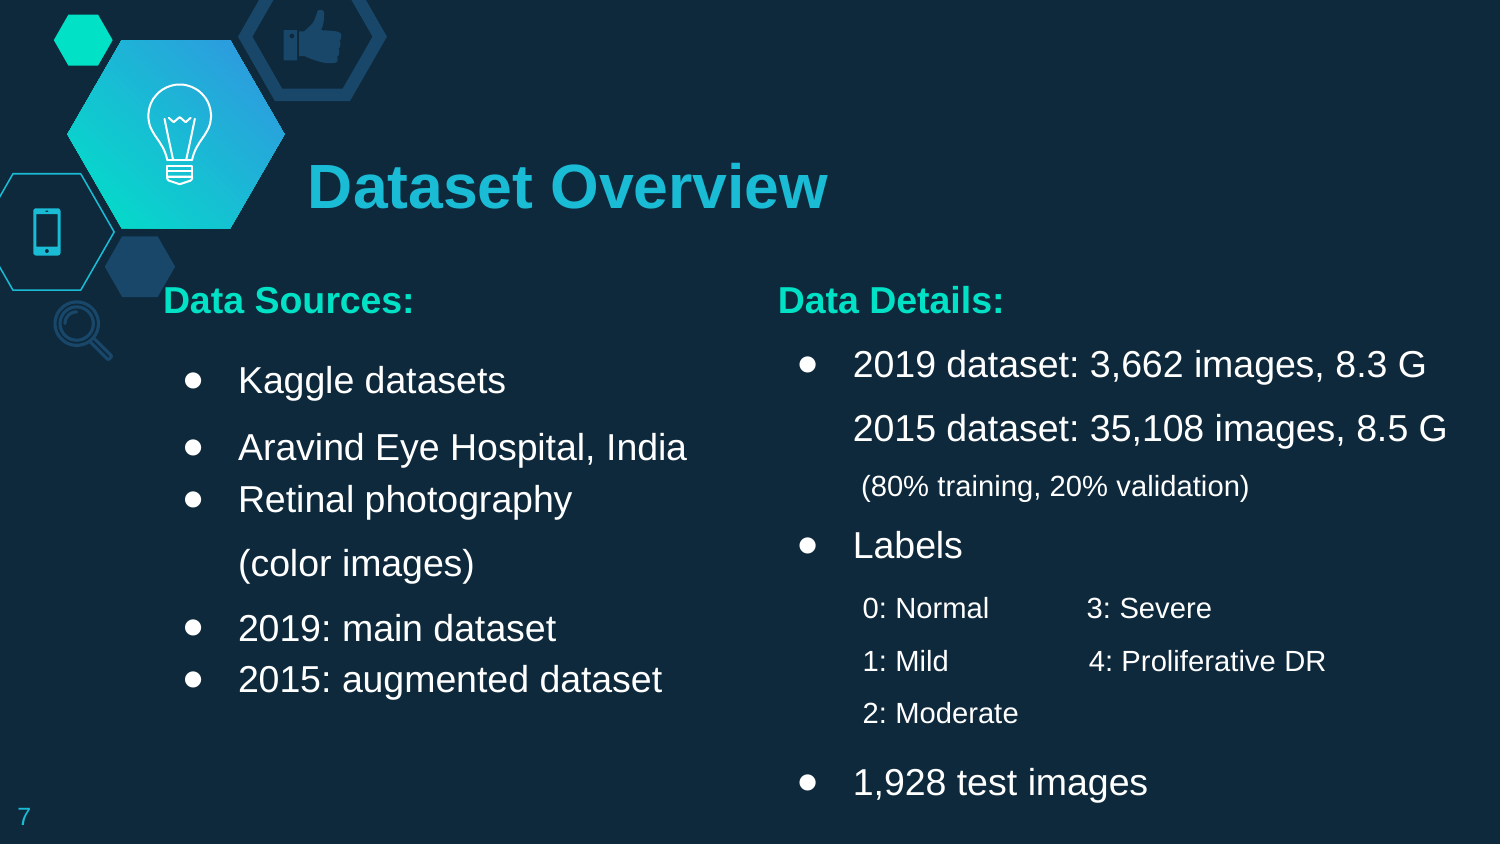

# Dataset Overview
Data Sources:
Kaggle datasets
Aravind Eye Hospital, India
Retinal photography
(color images)
2019: main dataset
2015: augmented dataset
Data Details:
2019 dataset: 3,662 images, 8.3 G
2015 dataset: 35,108 images, 8.5 G
 (80% training, 20% validation)
Labels

1,928 test images

0: Normal	         3: Severe
1: Mild                 4: Proliferative DR
2: Moderate
7